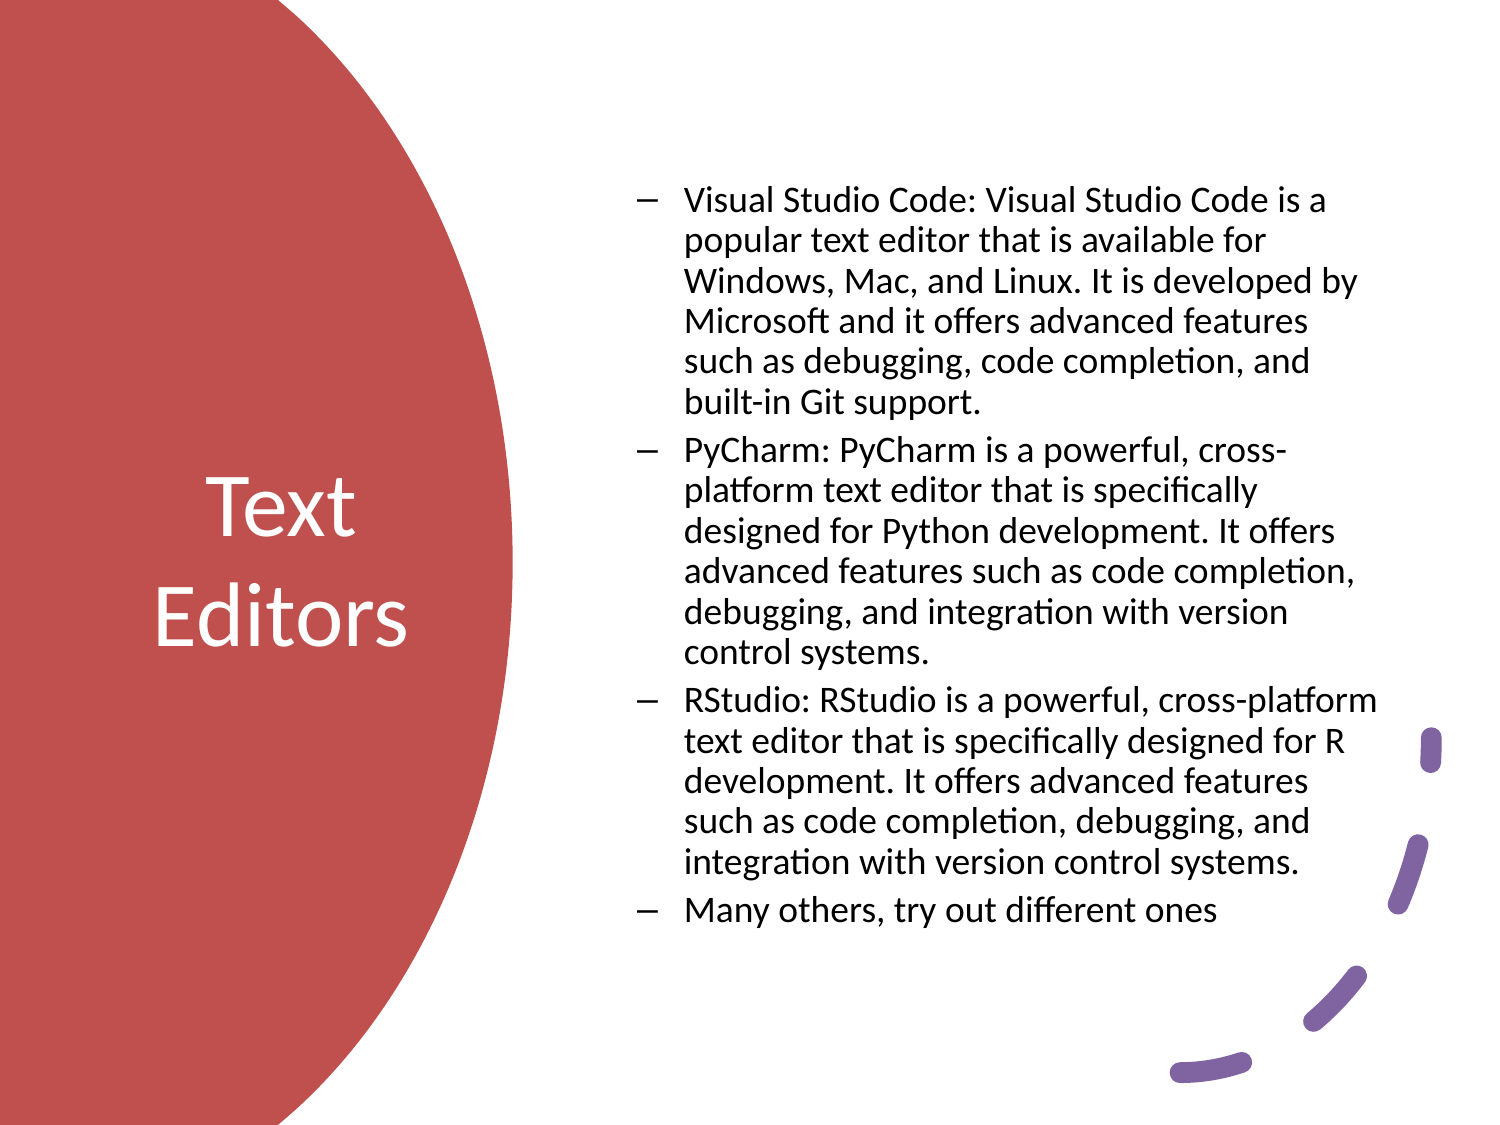

Visual Studio Code: Visual Studio Code is a popular text editor that is available for Windows, Mac, and Linux. It is developed by Microsoft and it offers advanced features such as debugging, code completion, and built-in Git support.
PyCharm: PyCharm is a powerful, cross-platform text editor that is specifically designed for Python development. It offers advanced features such as code completion, debugging, and integration with version control systems.
RStudio: RStudio is a powerful, cross-platform text editor that is specifically designed for R development. It offers advanced features such as code completion, debugging, and integration with version control systems.
Many others, try out different ones
# Text Editors